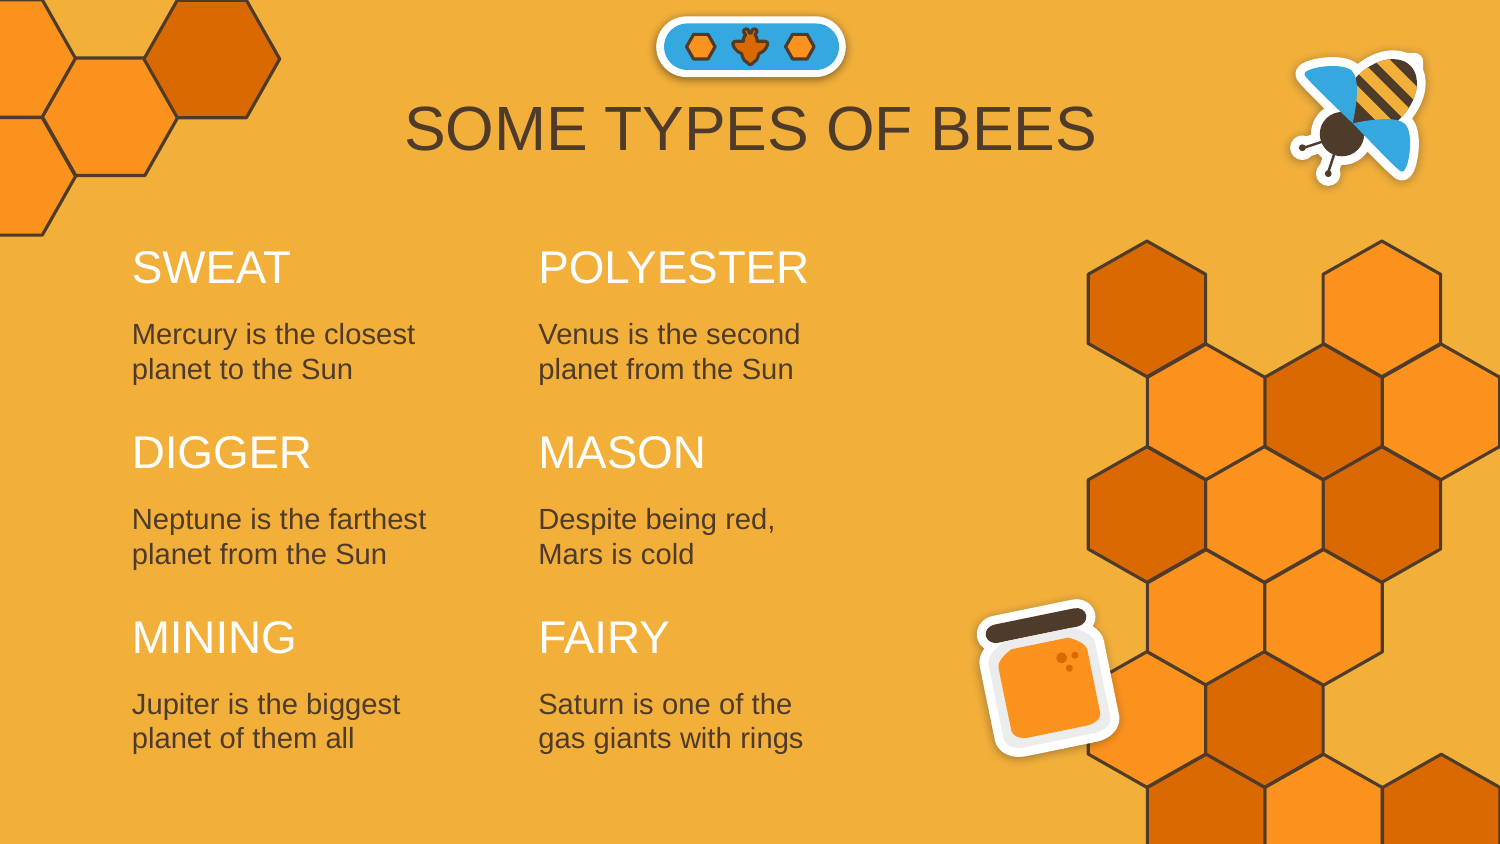

SOME TYPES OF BEES
# SWEAT
POLYESTER
Mercury is the closest planet to the Sun
Venus is the second planet from the Sun
DIGGER
MASON
Neptune is the farthest planet from the Sun
Despite being red, Mars is cold
MINING
FAIRY

Jupiter is the biggest planet of them all
Saturn is one of the gas giants with rings